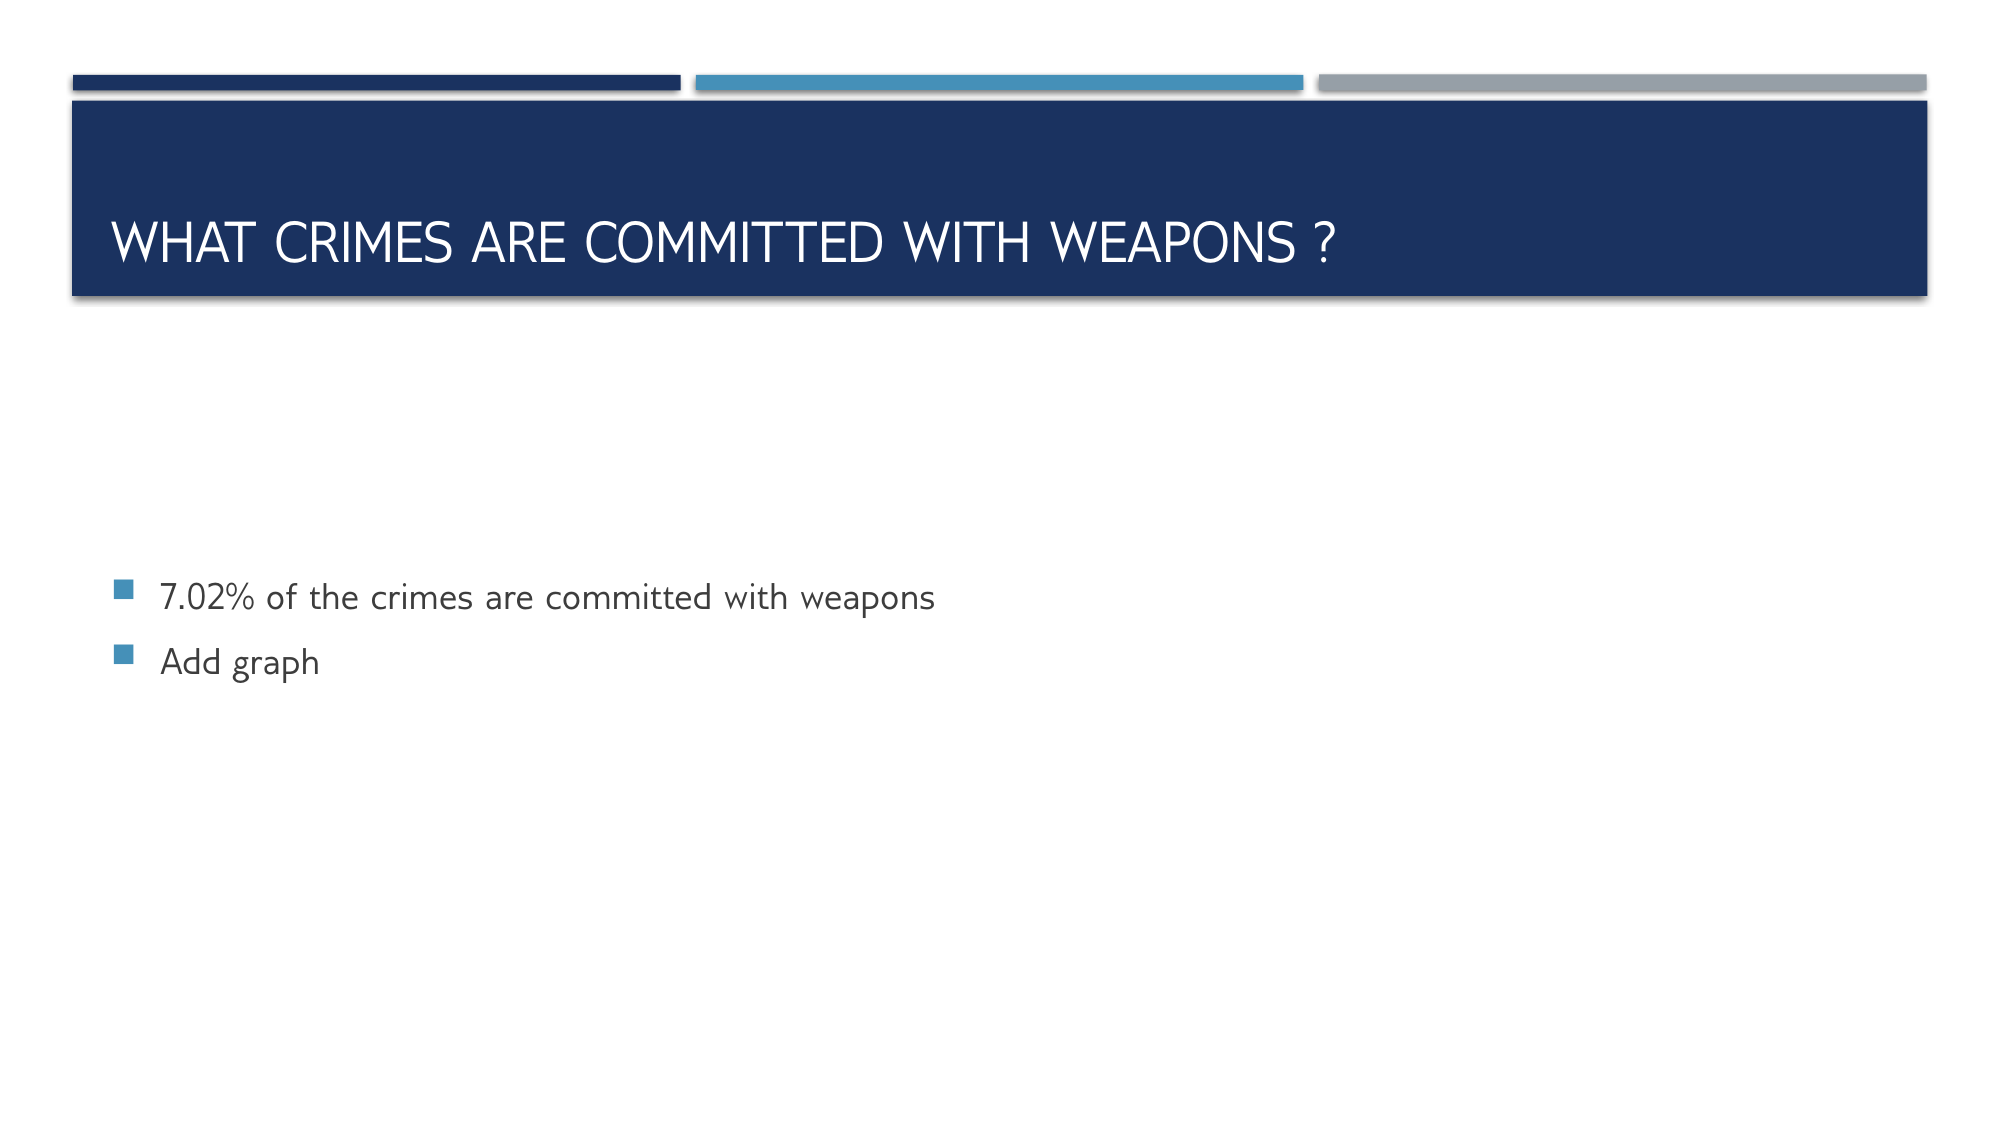

# WHAT CRIMES ARE COMMITTED WITH WEAPONS ?
7.02% of the crimes are committed with weapons
Add graph